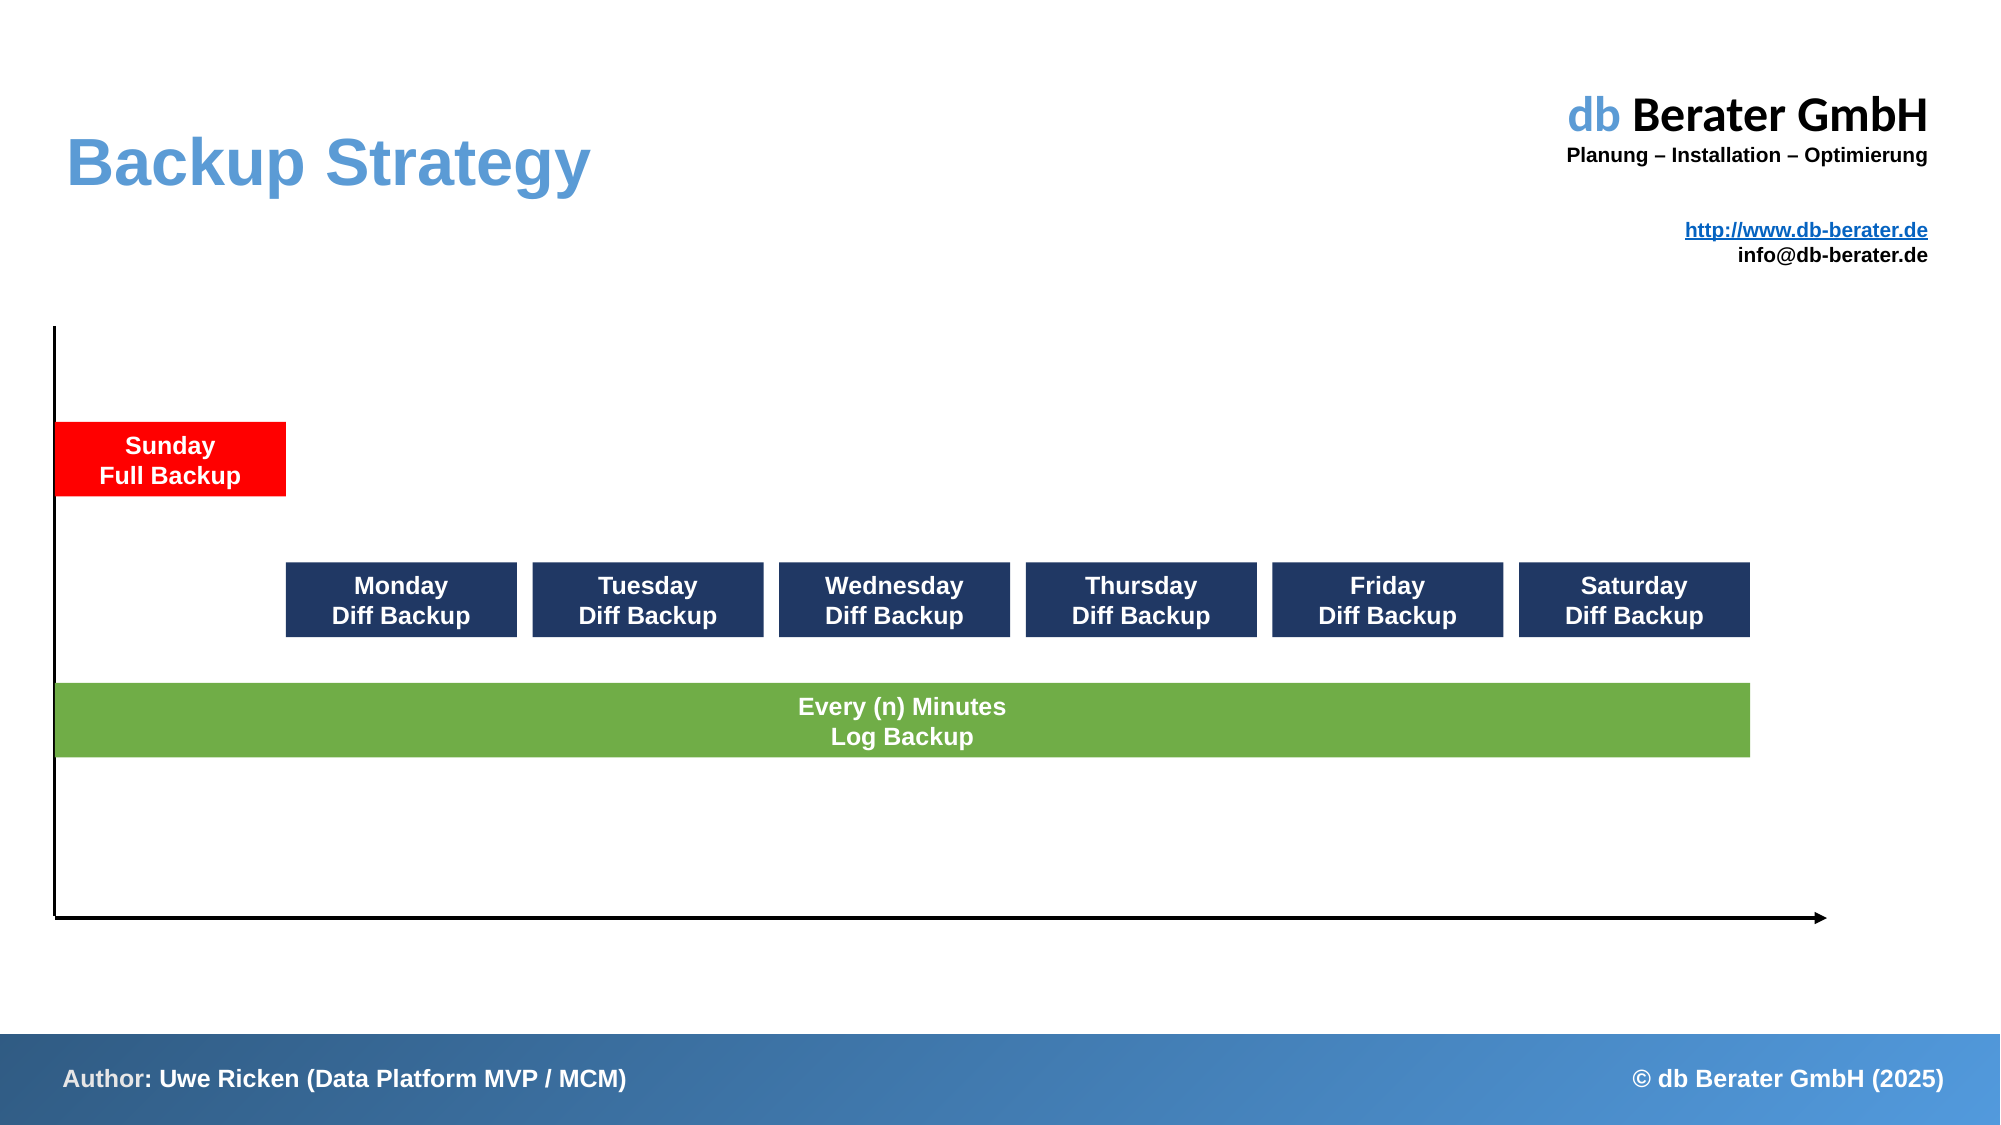

# Backup Strategy
Sunday
Full Backup
Monday
Diff Backup
Tuesday
Diff Backup
Wednesday
Diff Backup
Thursday
Diff Backup
Friday
Diff Backup
Saturday
Diff Backup
Every (n) Minutes
Log Backup